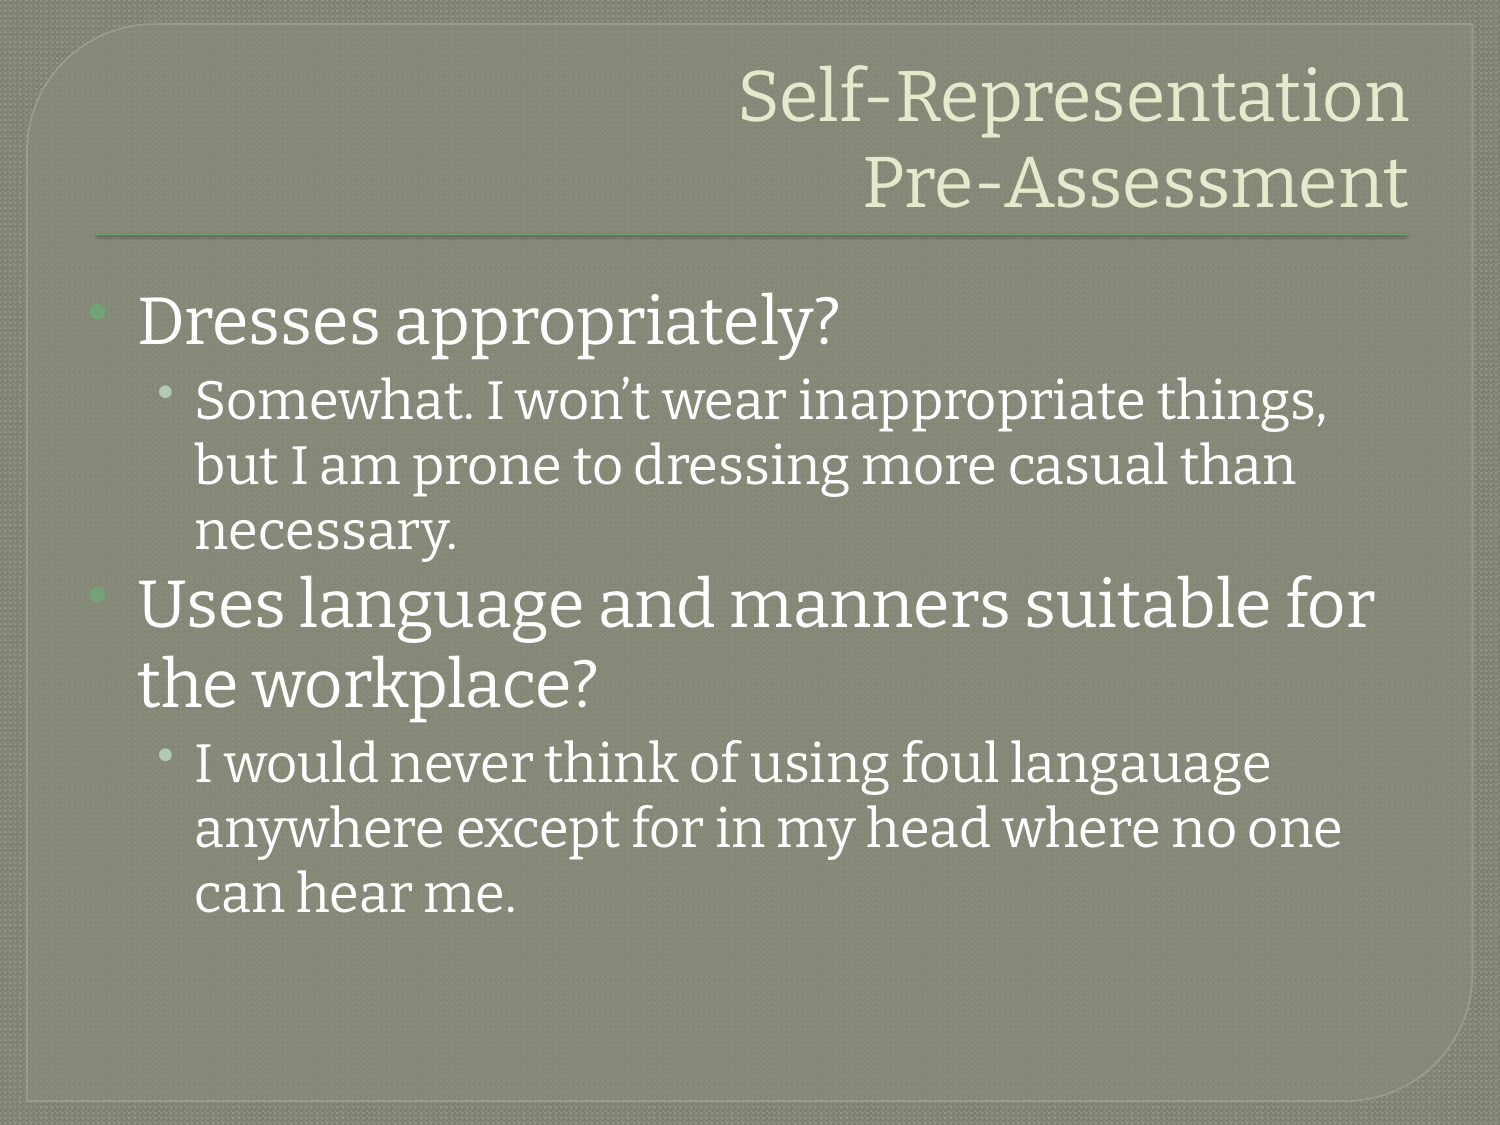

# Self-Representation Pre-Assessment
Dresses appropriately?
Somewhat. I won’t wear inappropriate things, but I am prone to dressing more casual than necessary.
Uses language and manners suitable for the workplace?
I would never think of using foul langauage anywhere except for in my head where no one can hear me.